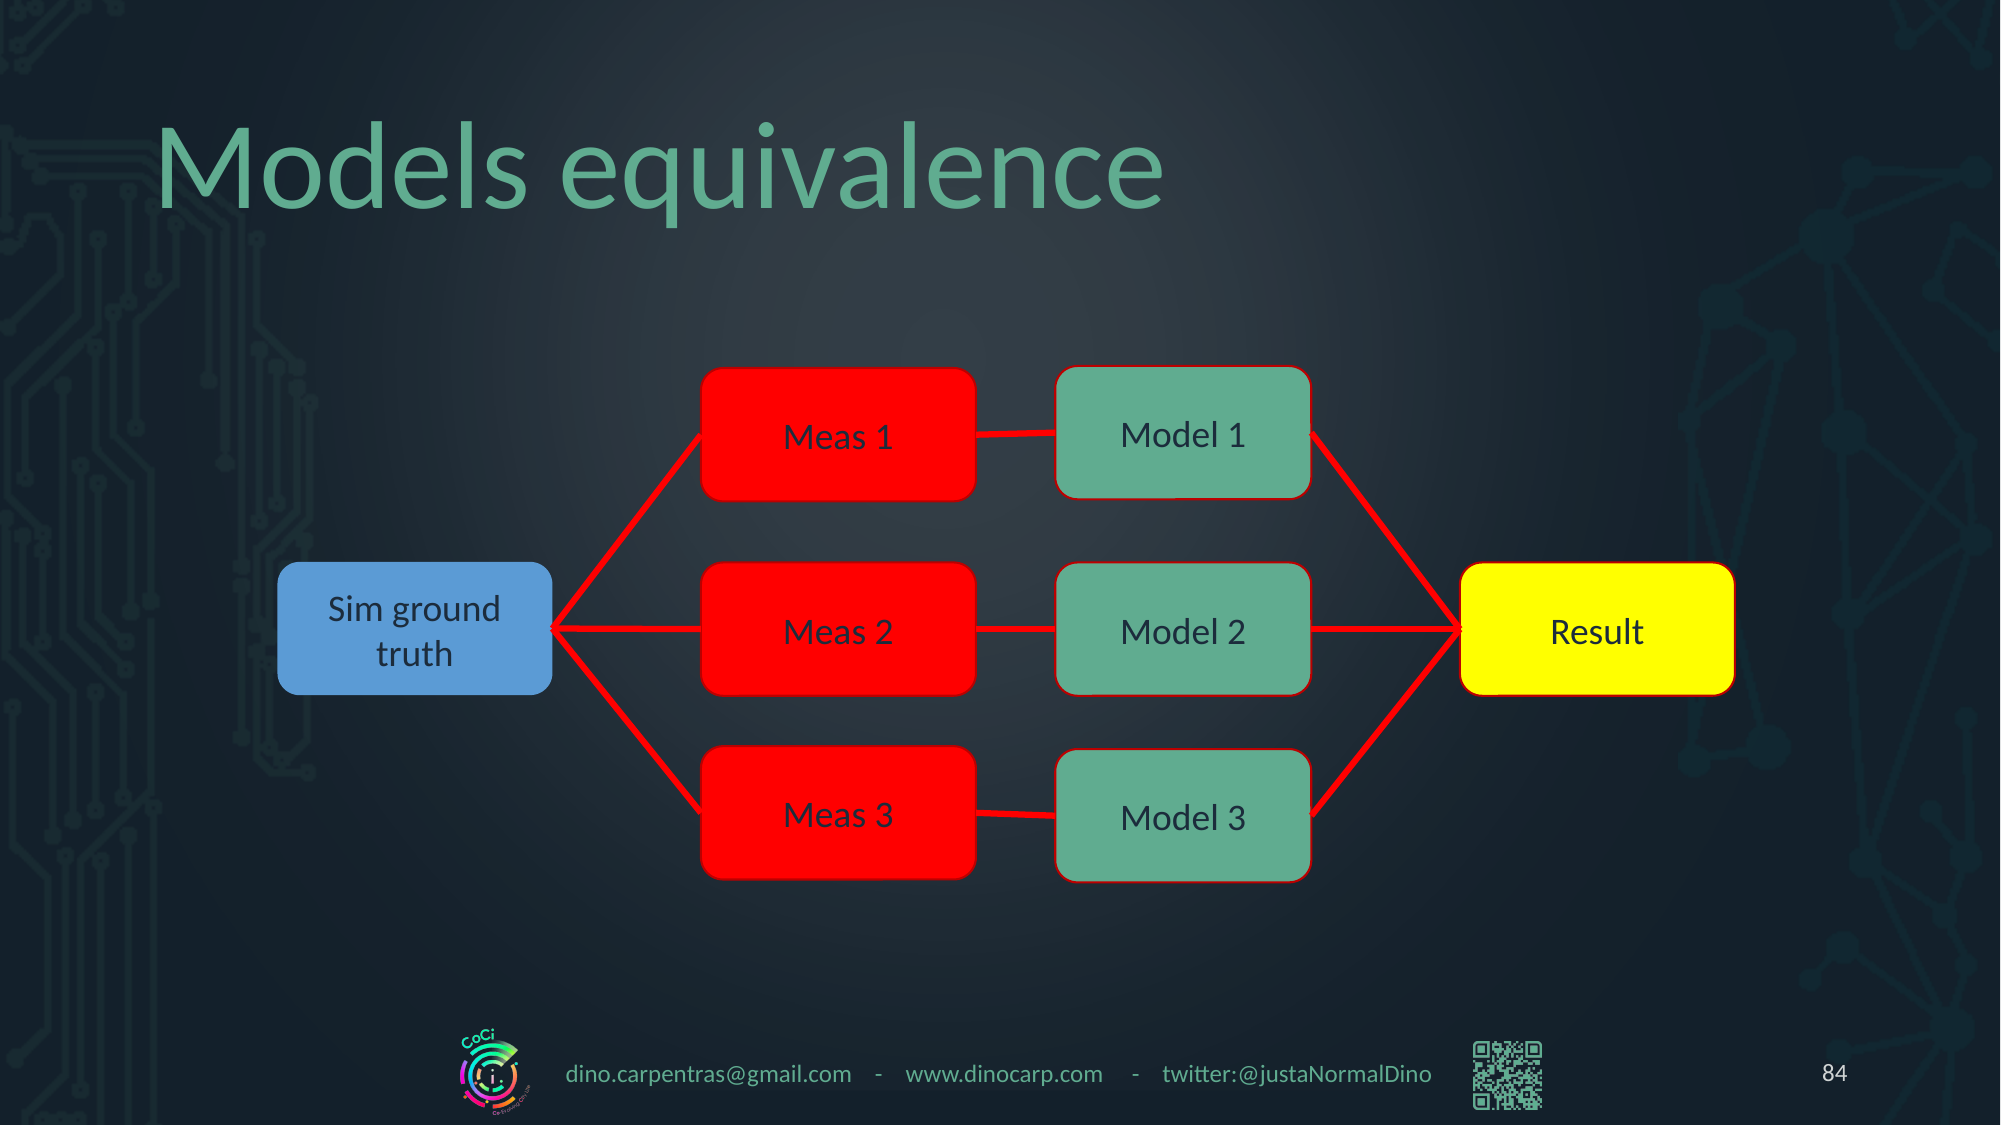

# Models equivalence
Model 1
Meas 1
Sim ground truth
Meas 2
Model 2
Result
Meas 3
Model 3
84